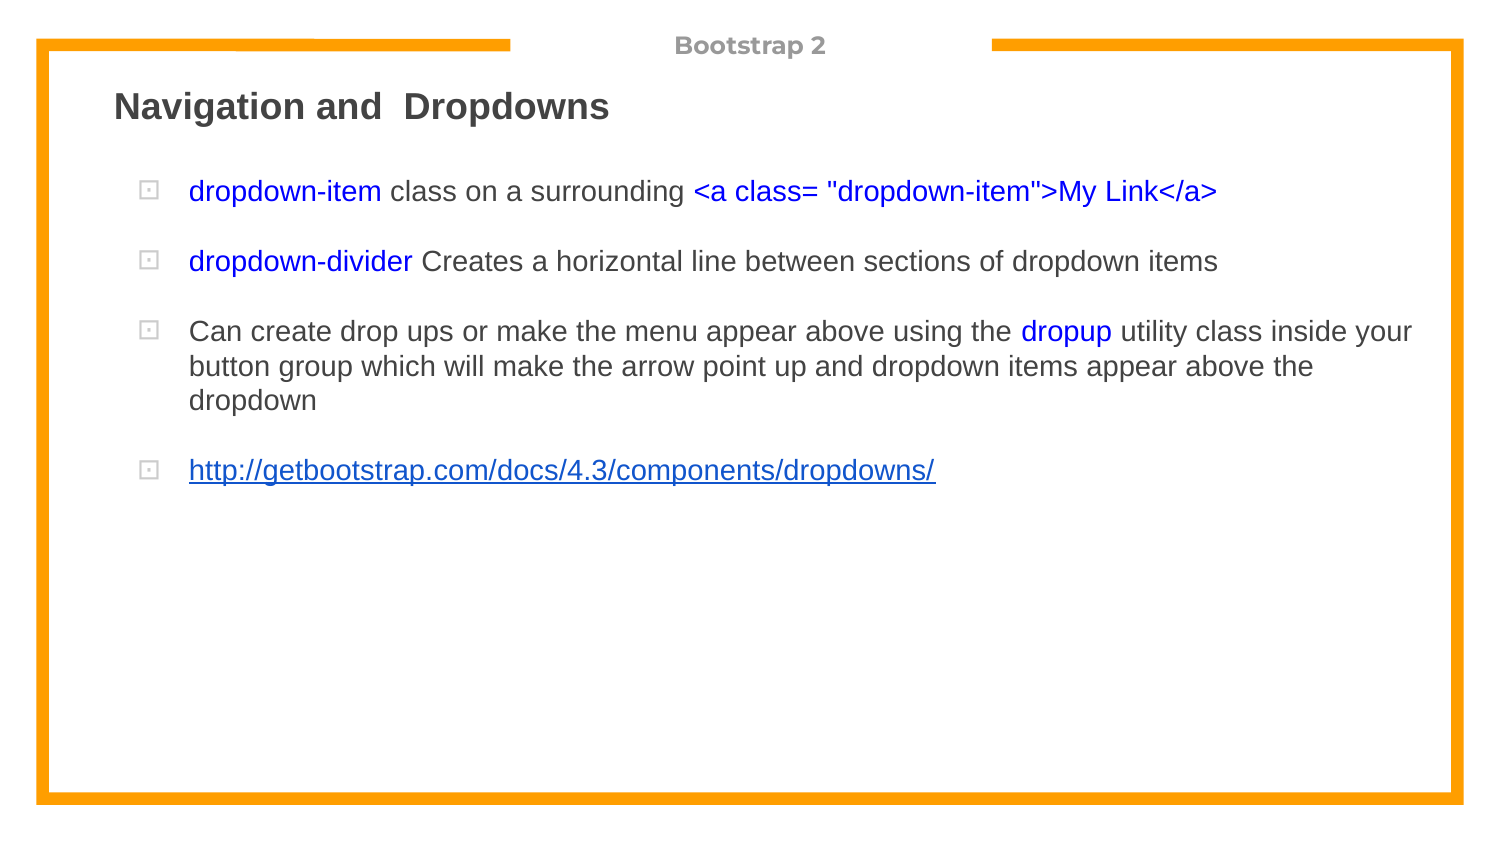

# Bootstrap 2
Navigation and  Dropdowns

dropdown-item class on a surrounding <a class= "dropdown-item">My Link</a>

dropdown-divider Creates a horizontal line between sections of dropdown items

Can create drop ups or make the menu appear above using the dropup utility class inside your button group which will make the arrow point up and dropdown items appear above the dropdown

http://getbootstrap.com/docs/4.3/components/dropdowns/